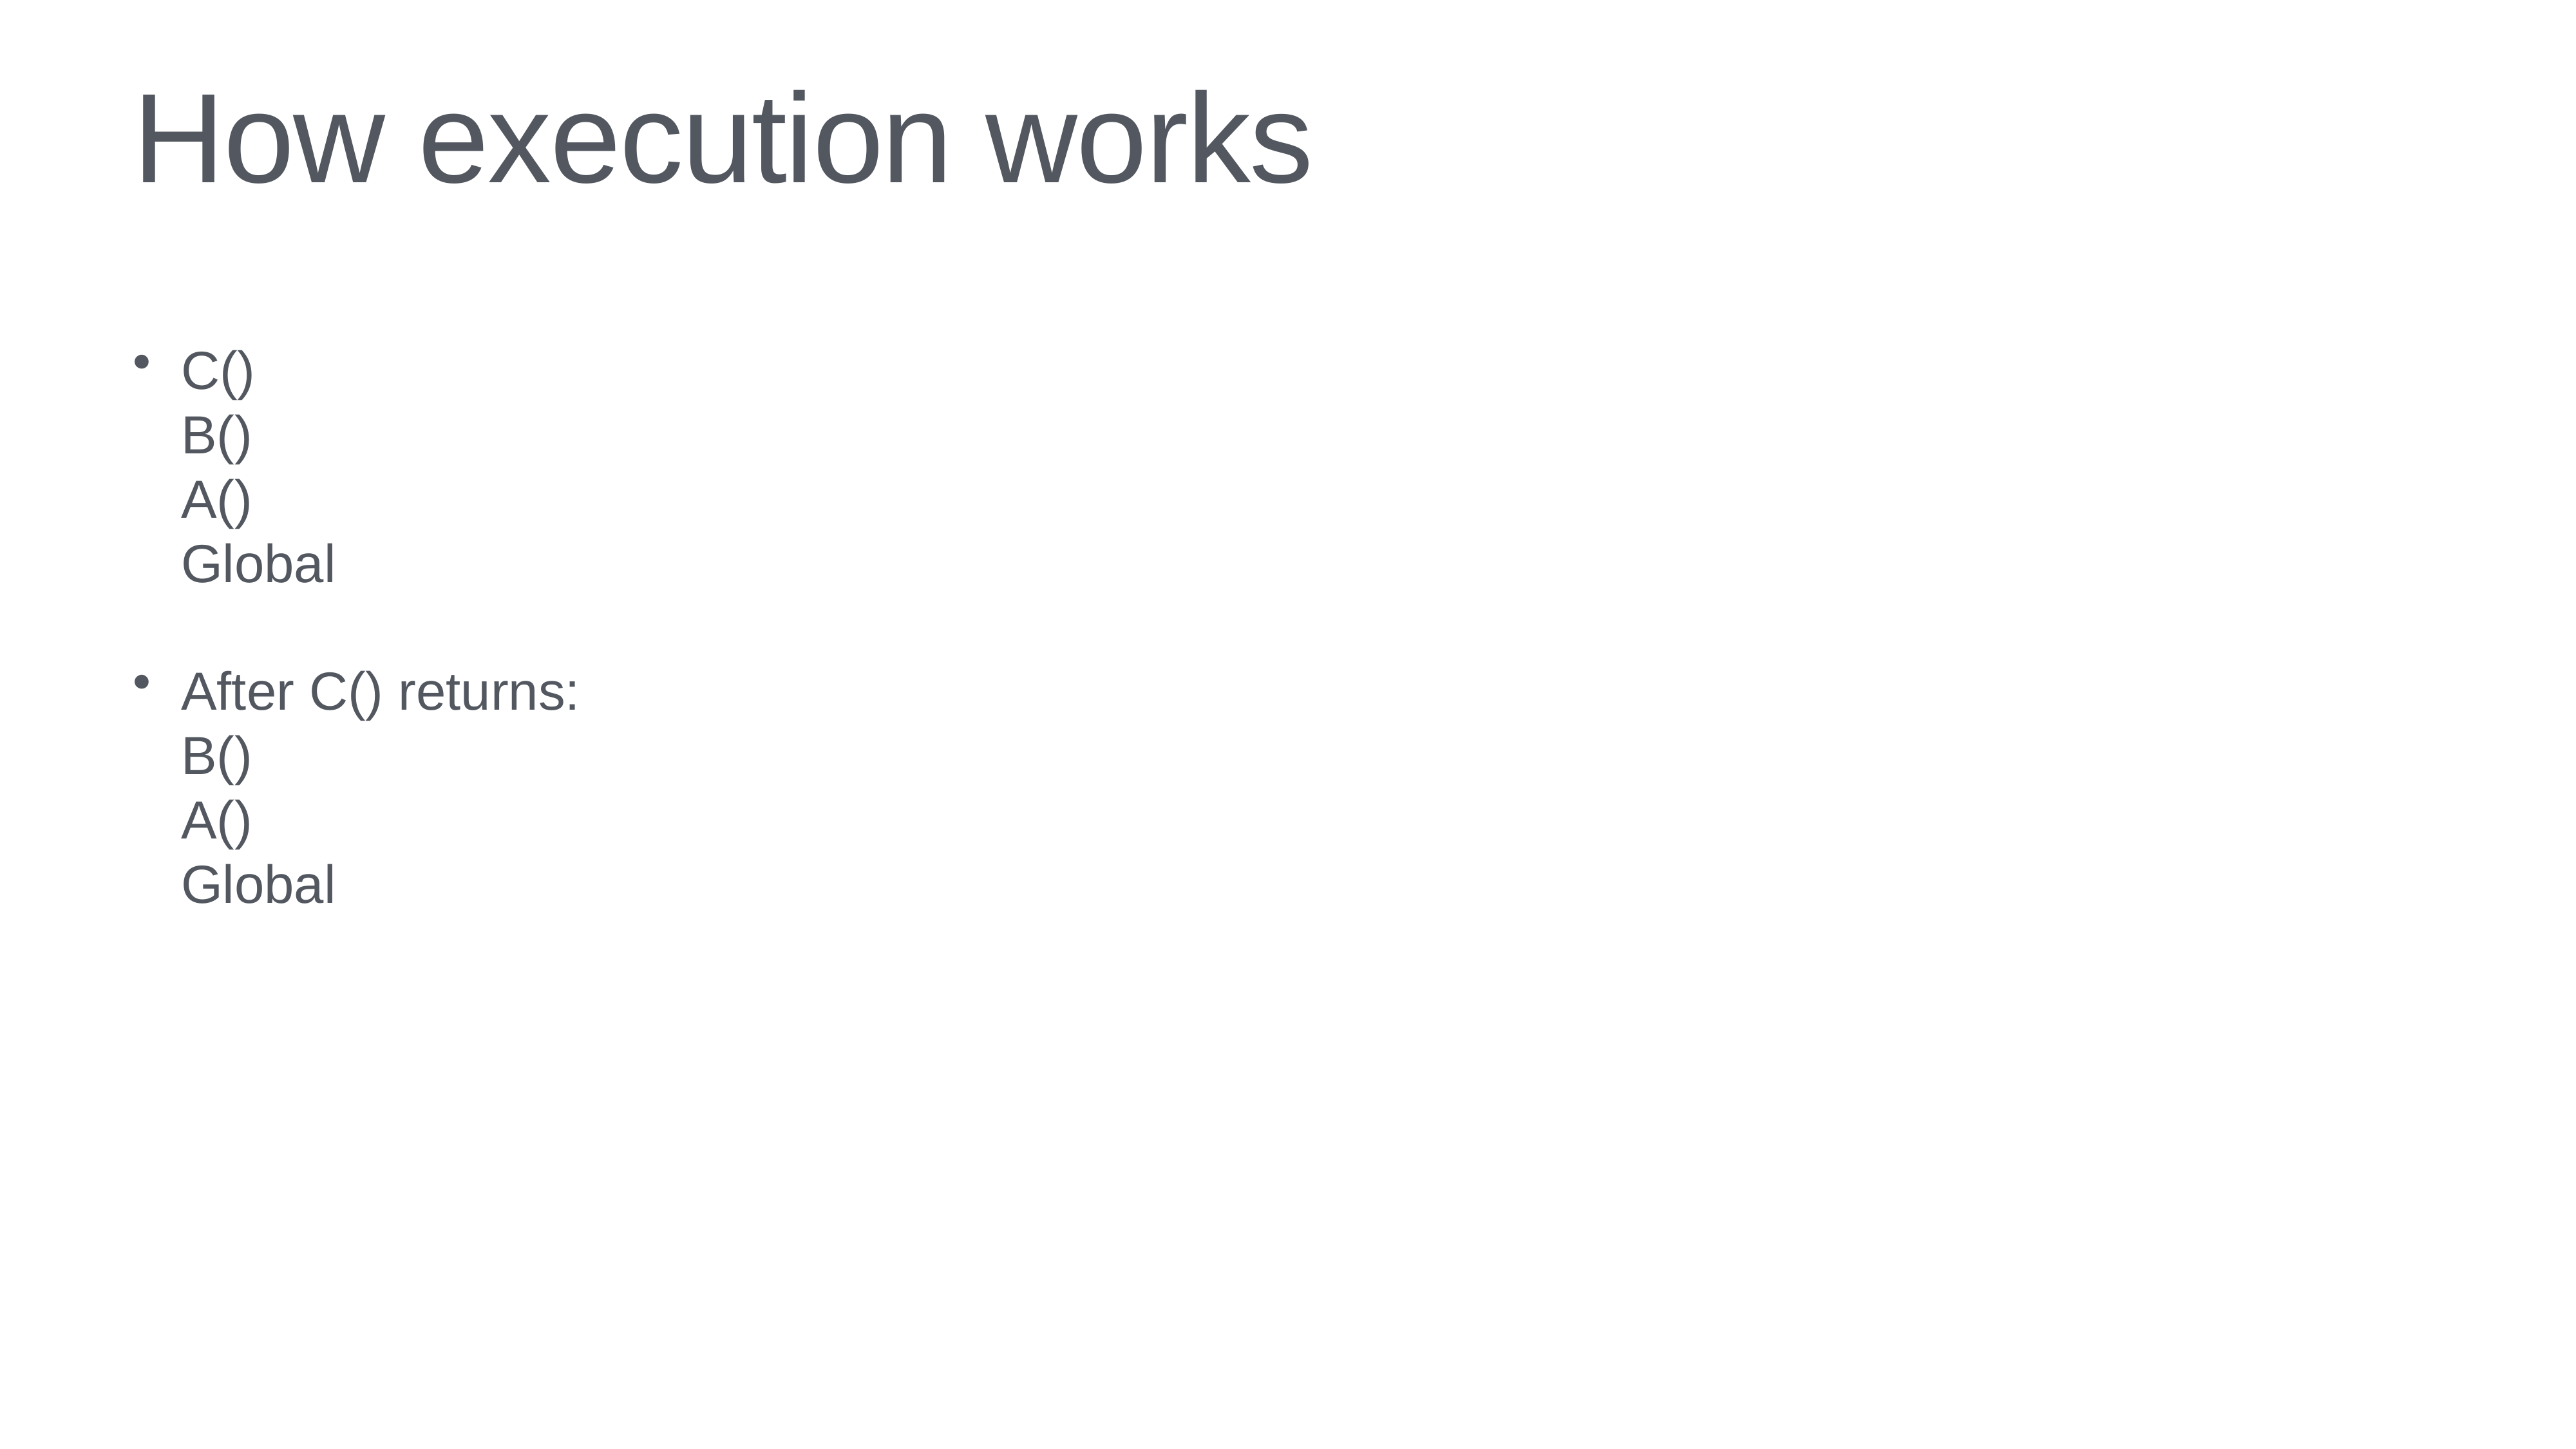

# How execution works
C()
B()
A()
Global
After C() returns:
B()
A()
Global